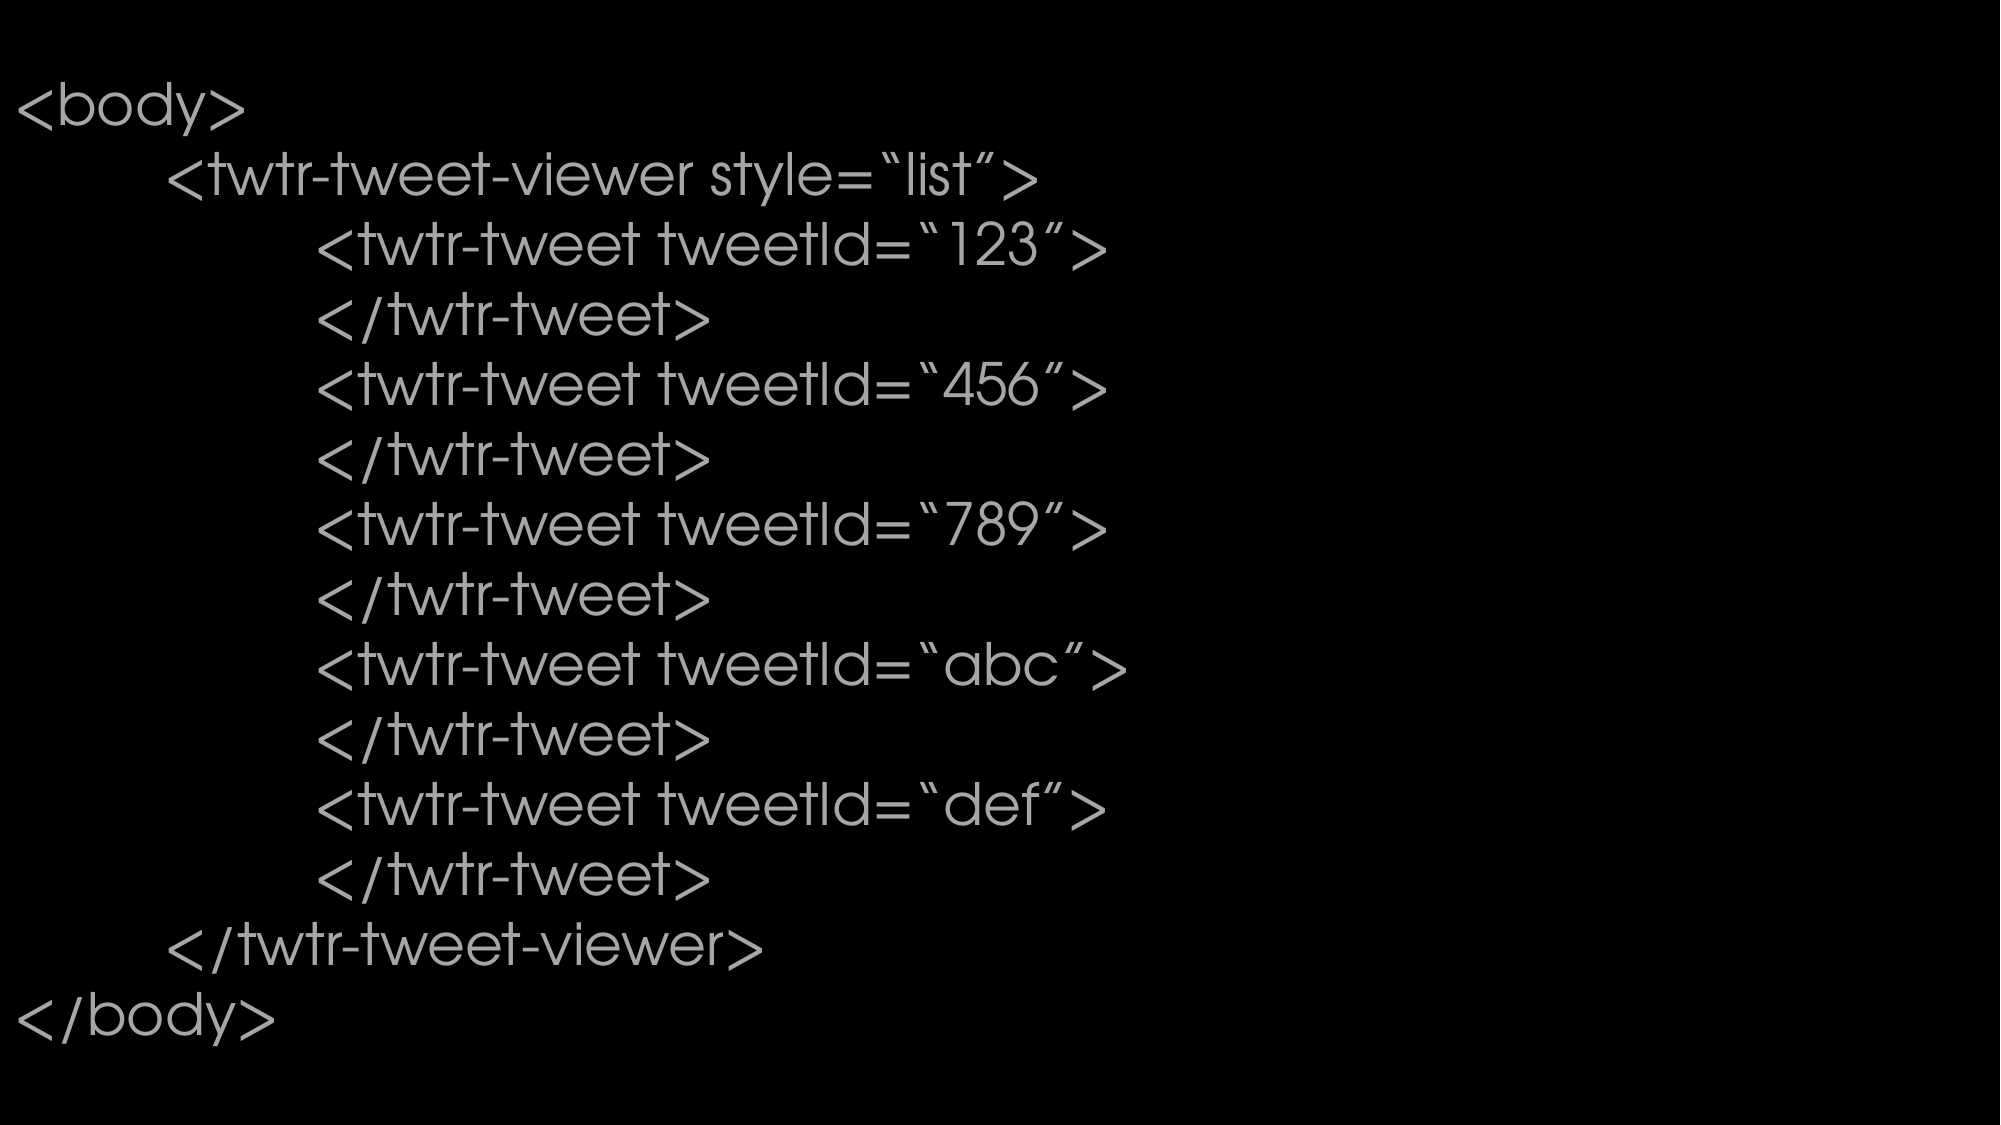

<body>
	<twtr-tweet-viewer style=“list”>
		<twtr-tweet tweetId=“123”>
		</twtr-tweet>
		<twtr-tweet tweetId=“456”>
		</twtr-tweet>
		<twtr-tweet tweetId=“789”>
		</twtr-tweet>
		<twtr-tweet tweetId=“abc”>
		</twtr-tweet>
		<twtr-tweet tweetId=“def”>
		</twtr-tweet>
	</twtr-tweet-viewer>
</body>